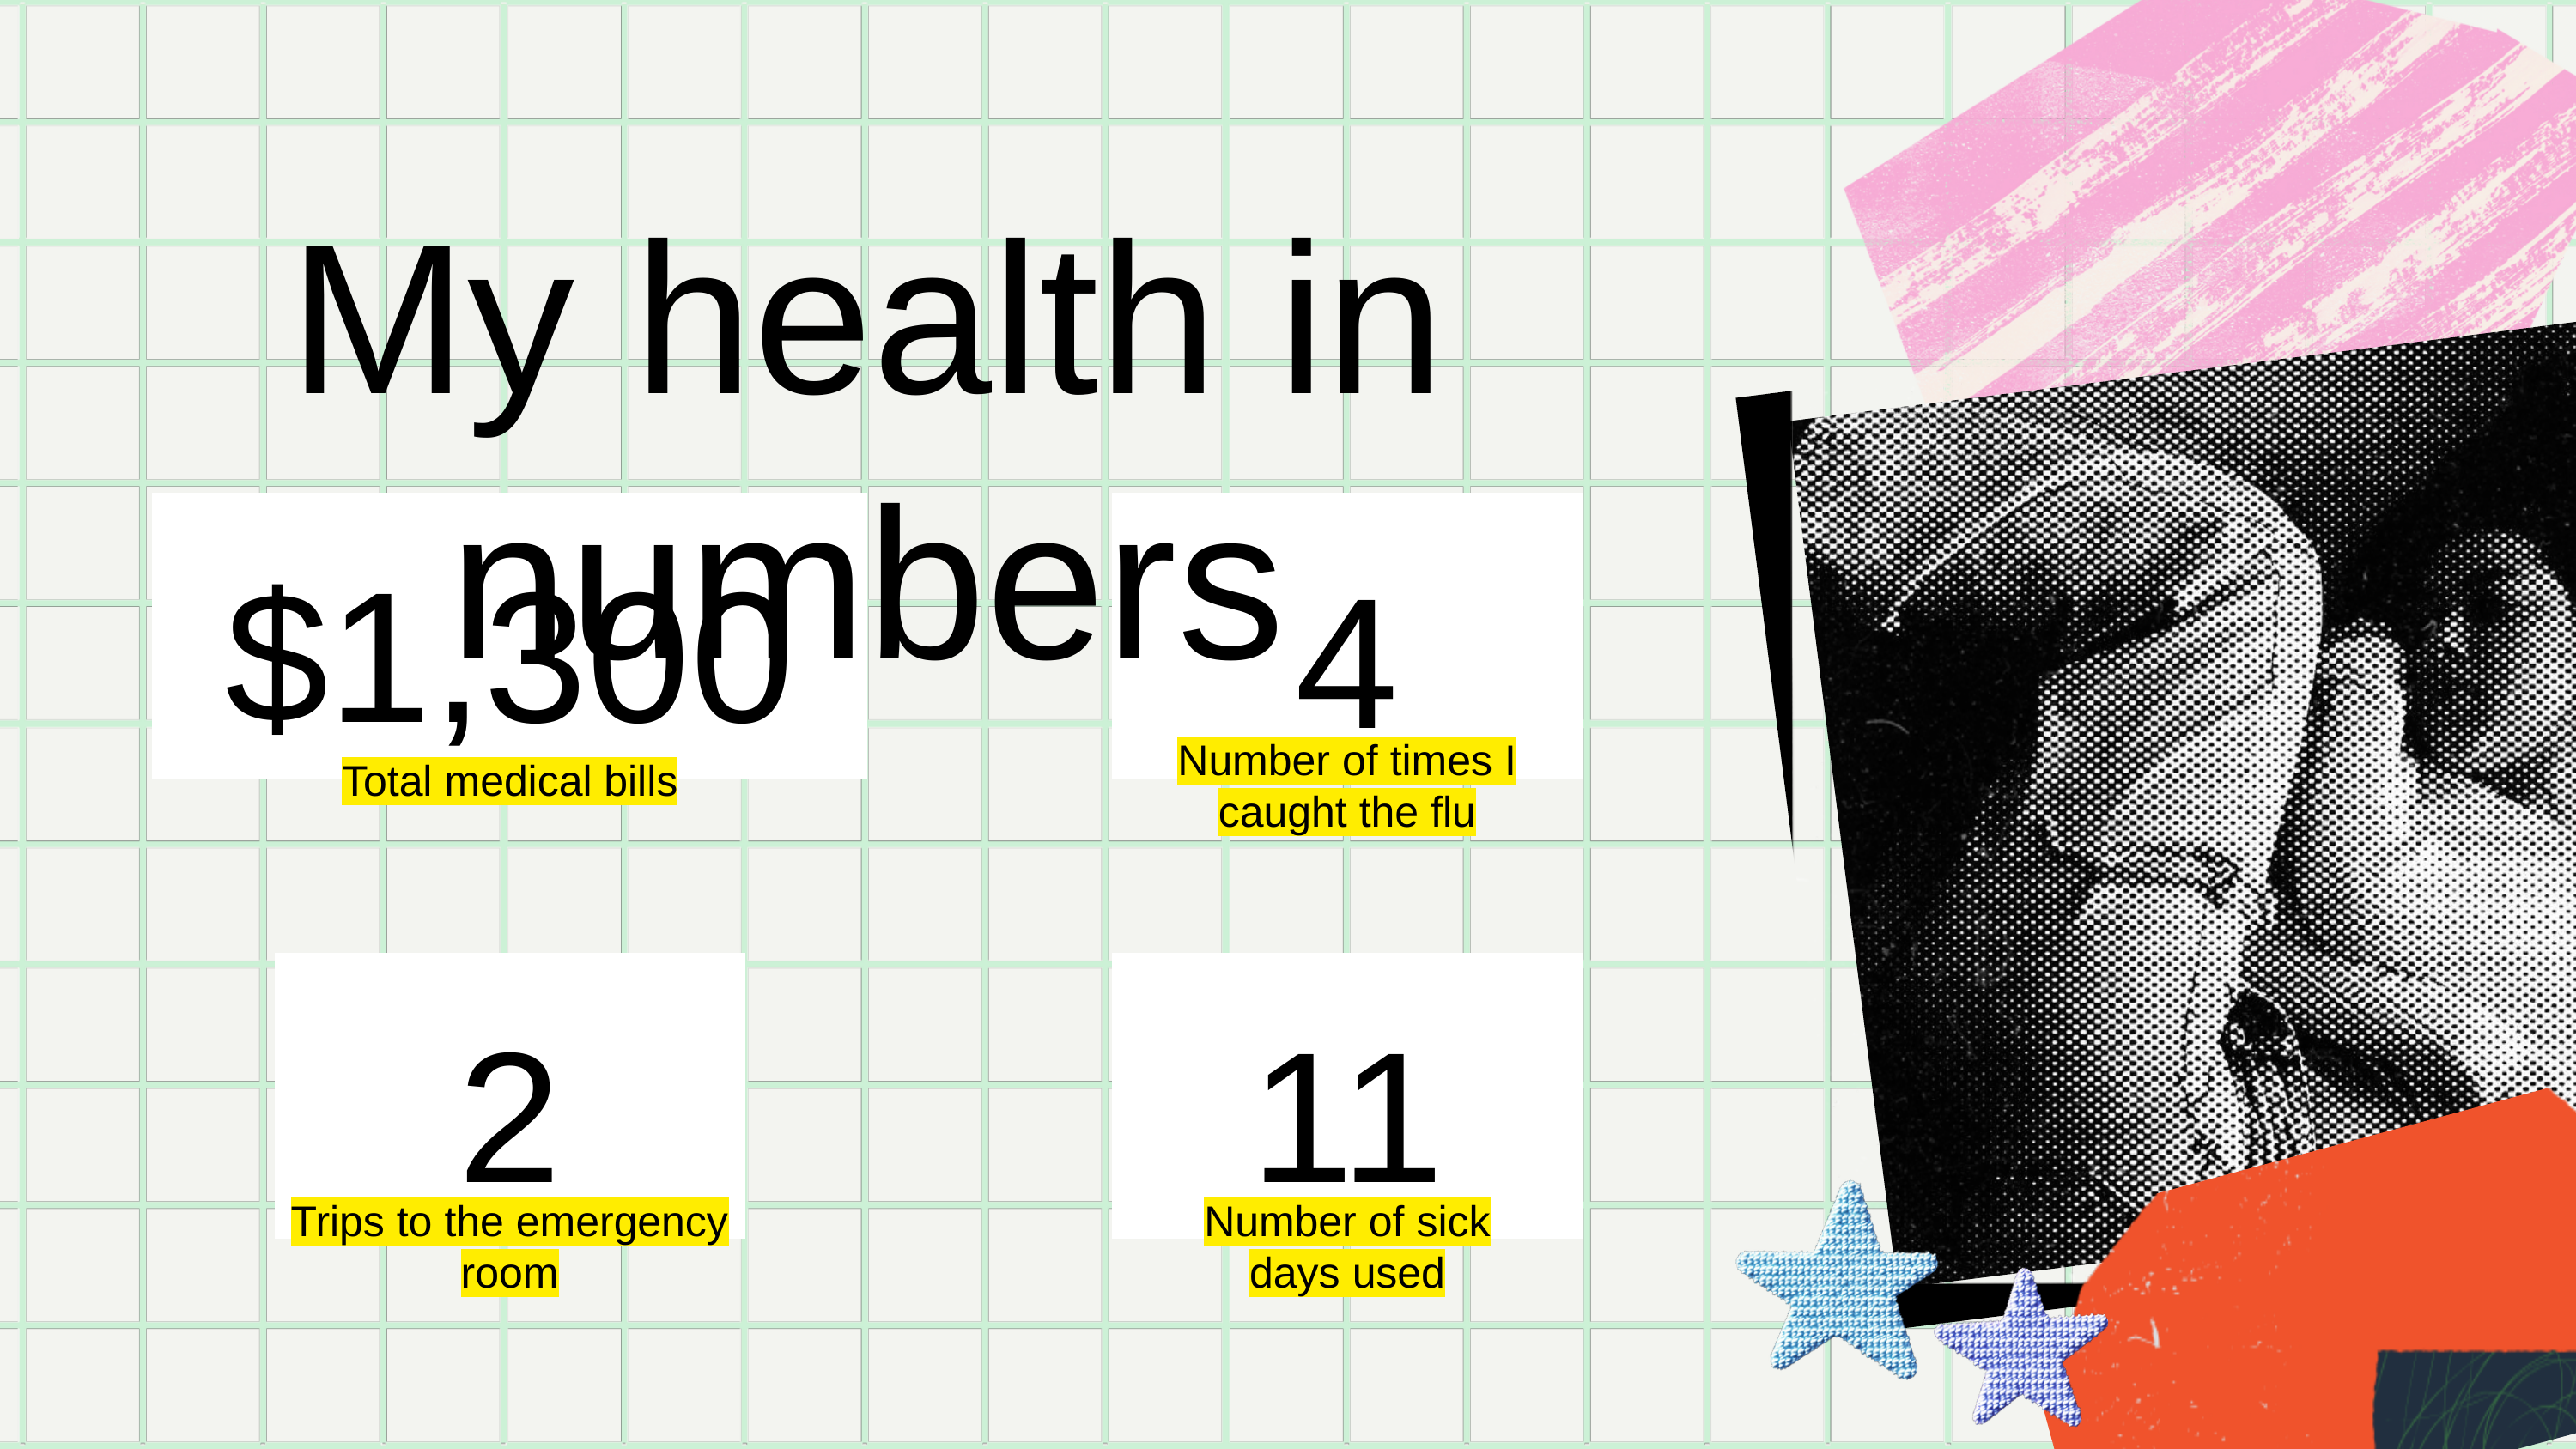

My health in numbers

$1,300
4

Number of times I caught the flu
Total medical bills
2
11

Trips to the emergency room
Number of sick days used